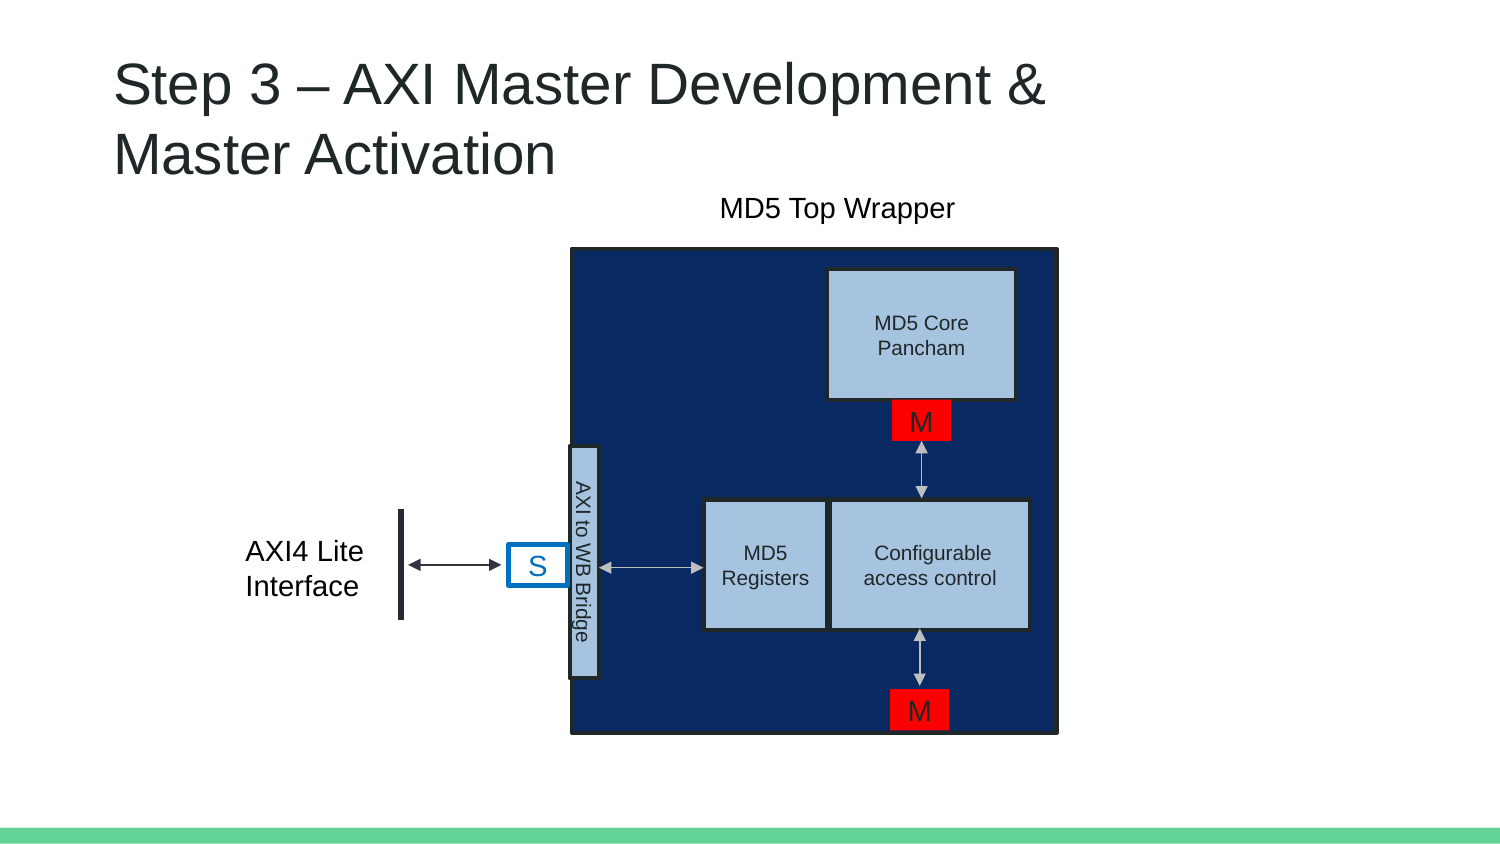

# Step 3 – AXI Master Development & Master Activation
MD5 Top Wrapper

MD5 Core
Pancham
M
MD5 Registers
 Configurable access control
AXI4 Lite Interface
S
AXI to WB Bridge
M